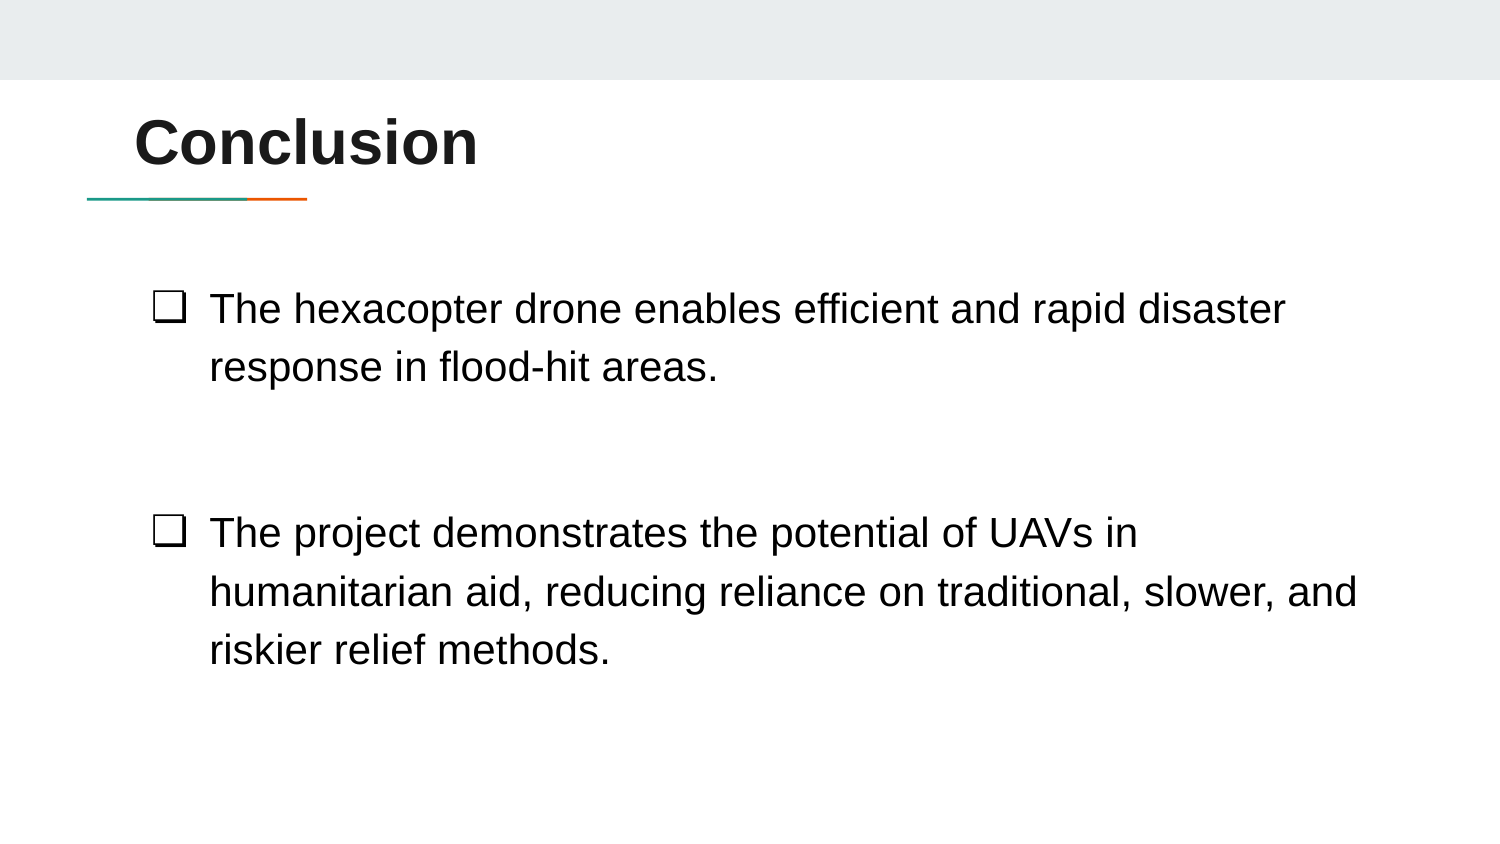

# Conclusion
The hexacopter drone enables efficient and rapid disaster response in flood-hit areas.

The project demonstrates the potential of UAVs in humanitarian aid, reducing reliance on traditional, slower, and riskier relief methods.